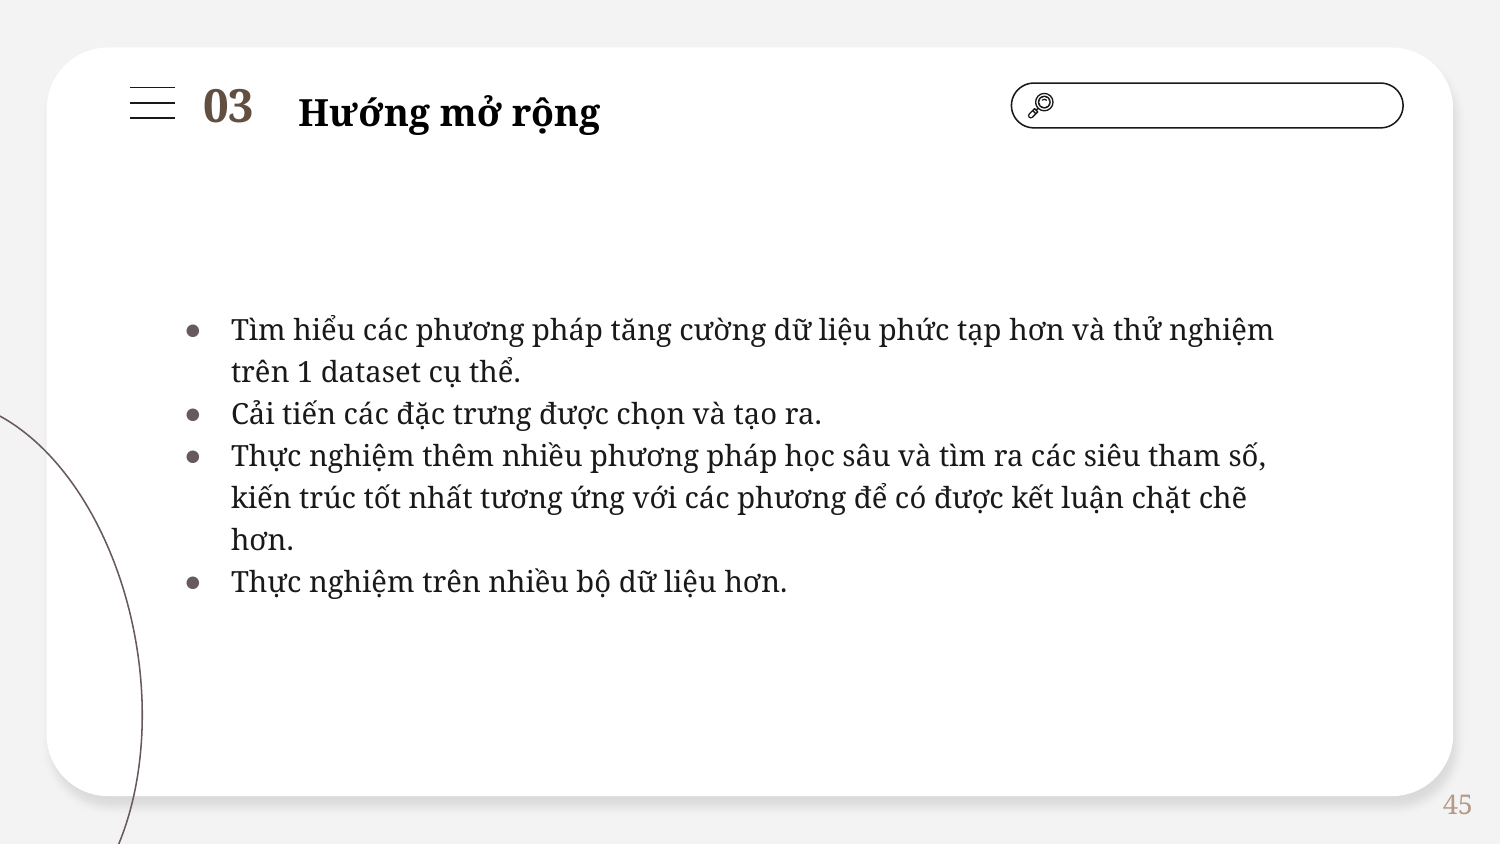

Hướng mở rộng
03
Tìm hiểu các phương pháp tăng cường dữ liệu phức tạp hơn và thử nghiệm trên 1 dataset cụ thể.
Cải tiến các đặc trưng được chọn và tạo ra.
Thực nghiệm thêm nhiều phương pháp học sâu và tìm ra các siêu tham số, kiến trúc tốt nhất tương ứng với các phương để có được kết luận chặt chẽ hơn.
Thực nghiệm trên nhiều bộ dữ liệu hơn.
45